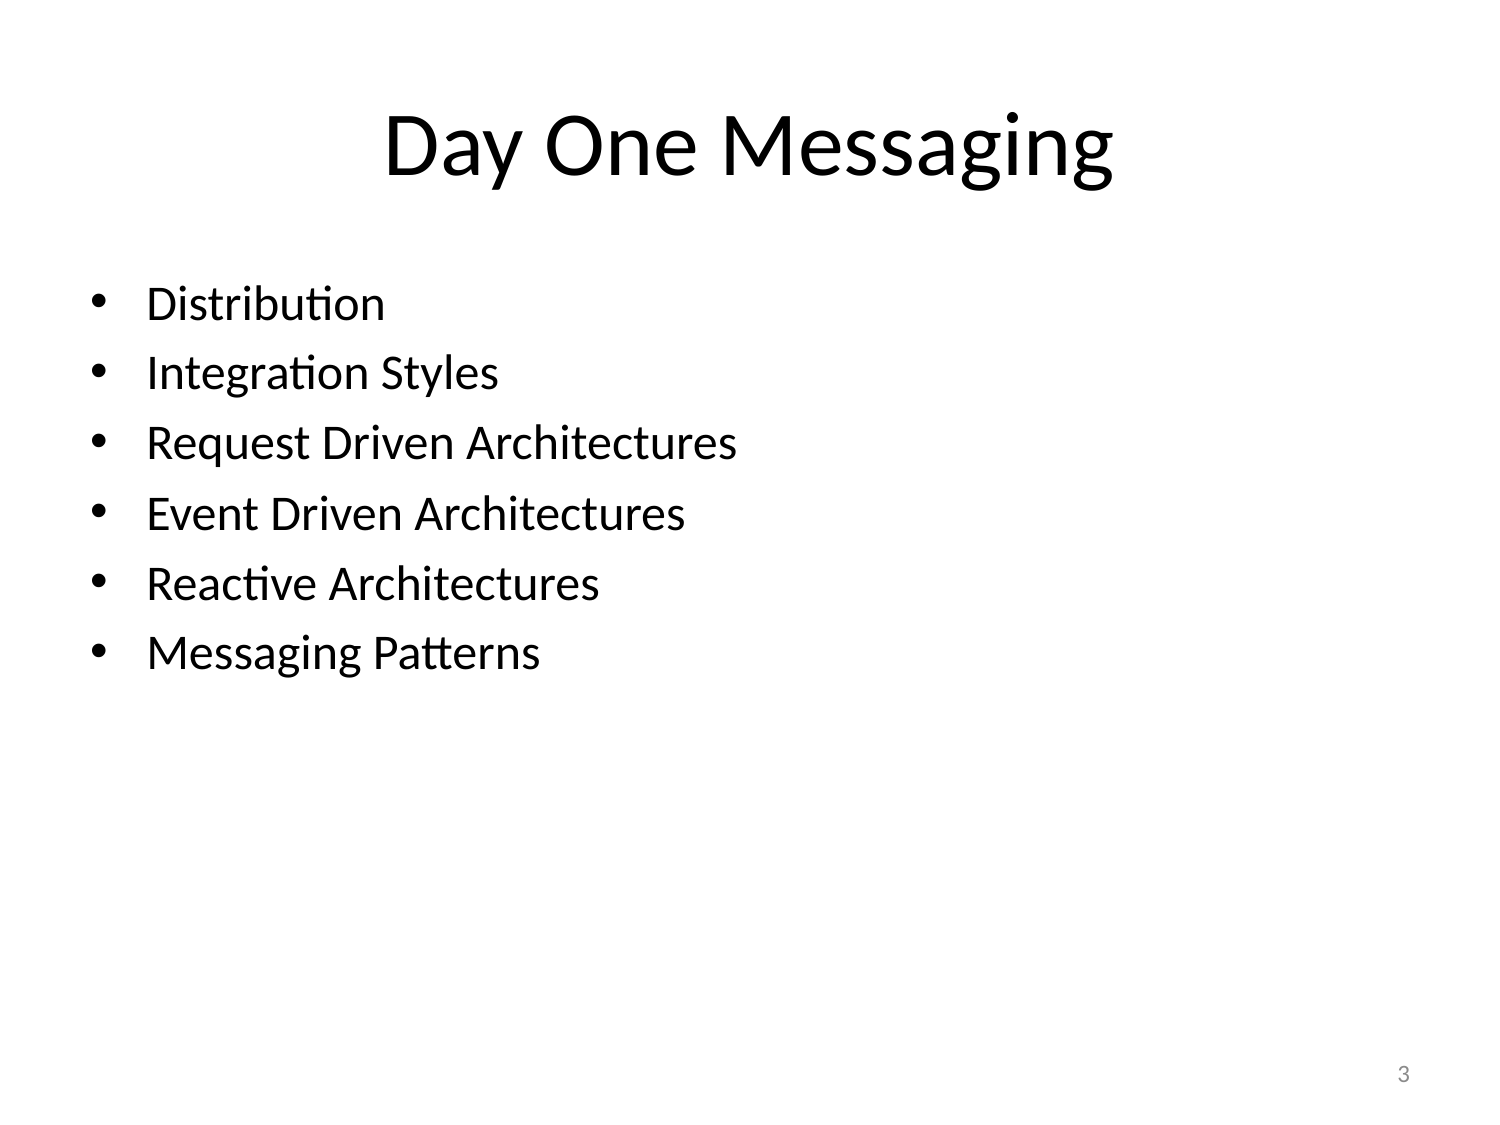

# Day One Messaging
Distribution
Integration Styles
Request Driven Architectures
Event Driven Architectures
Reactive Architectures
Messaging Patterns
3